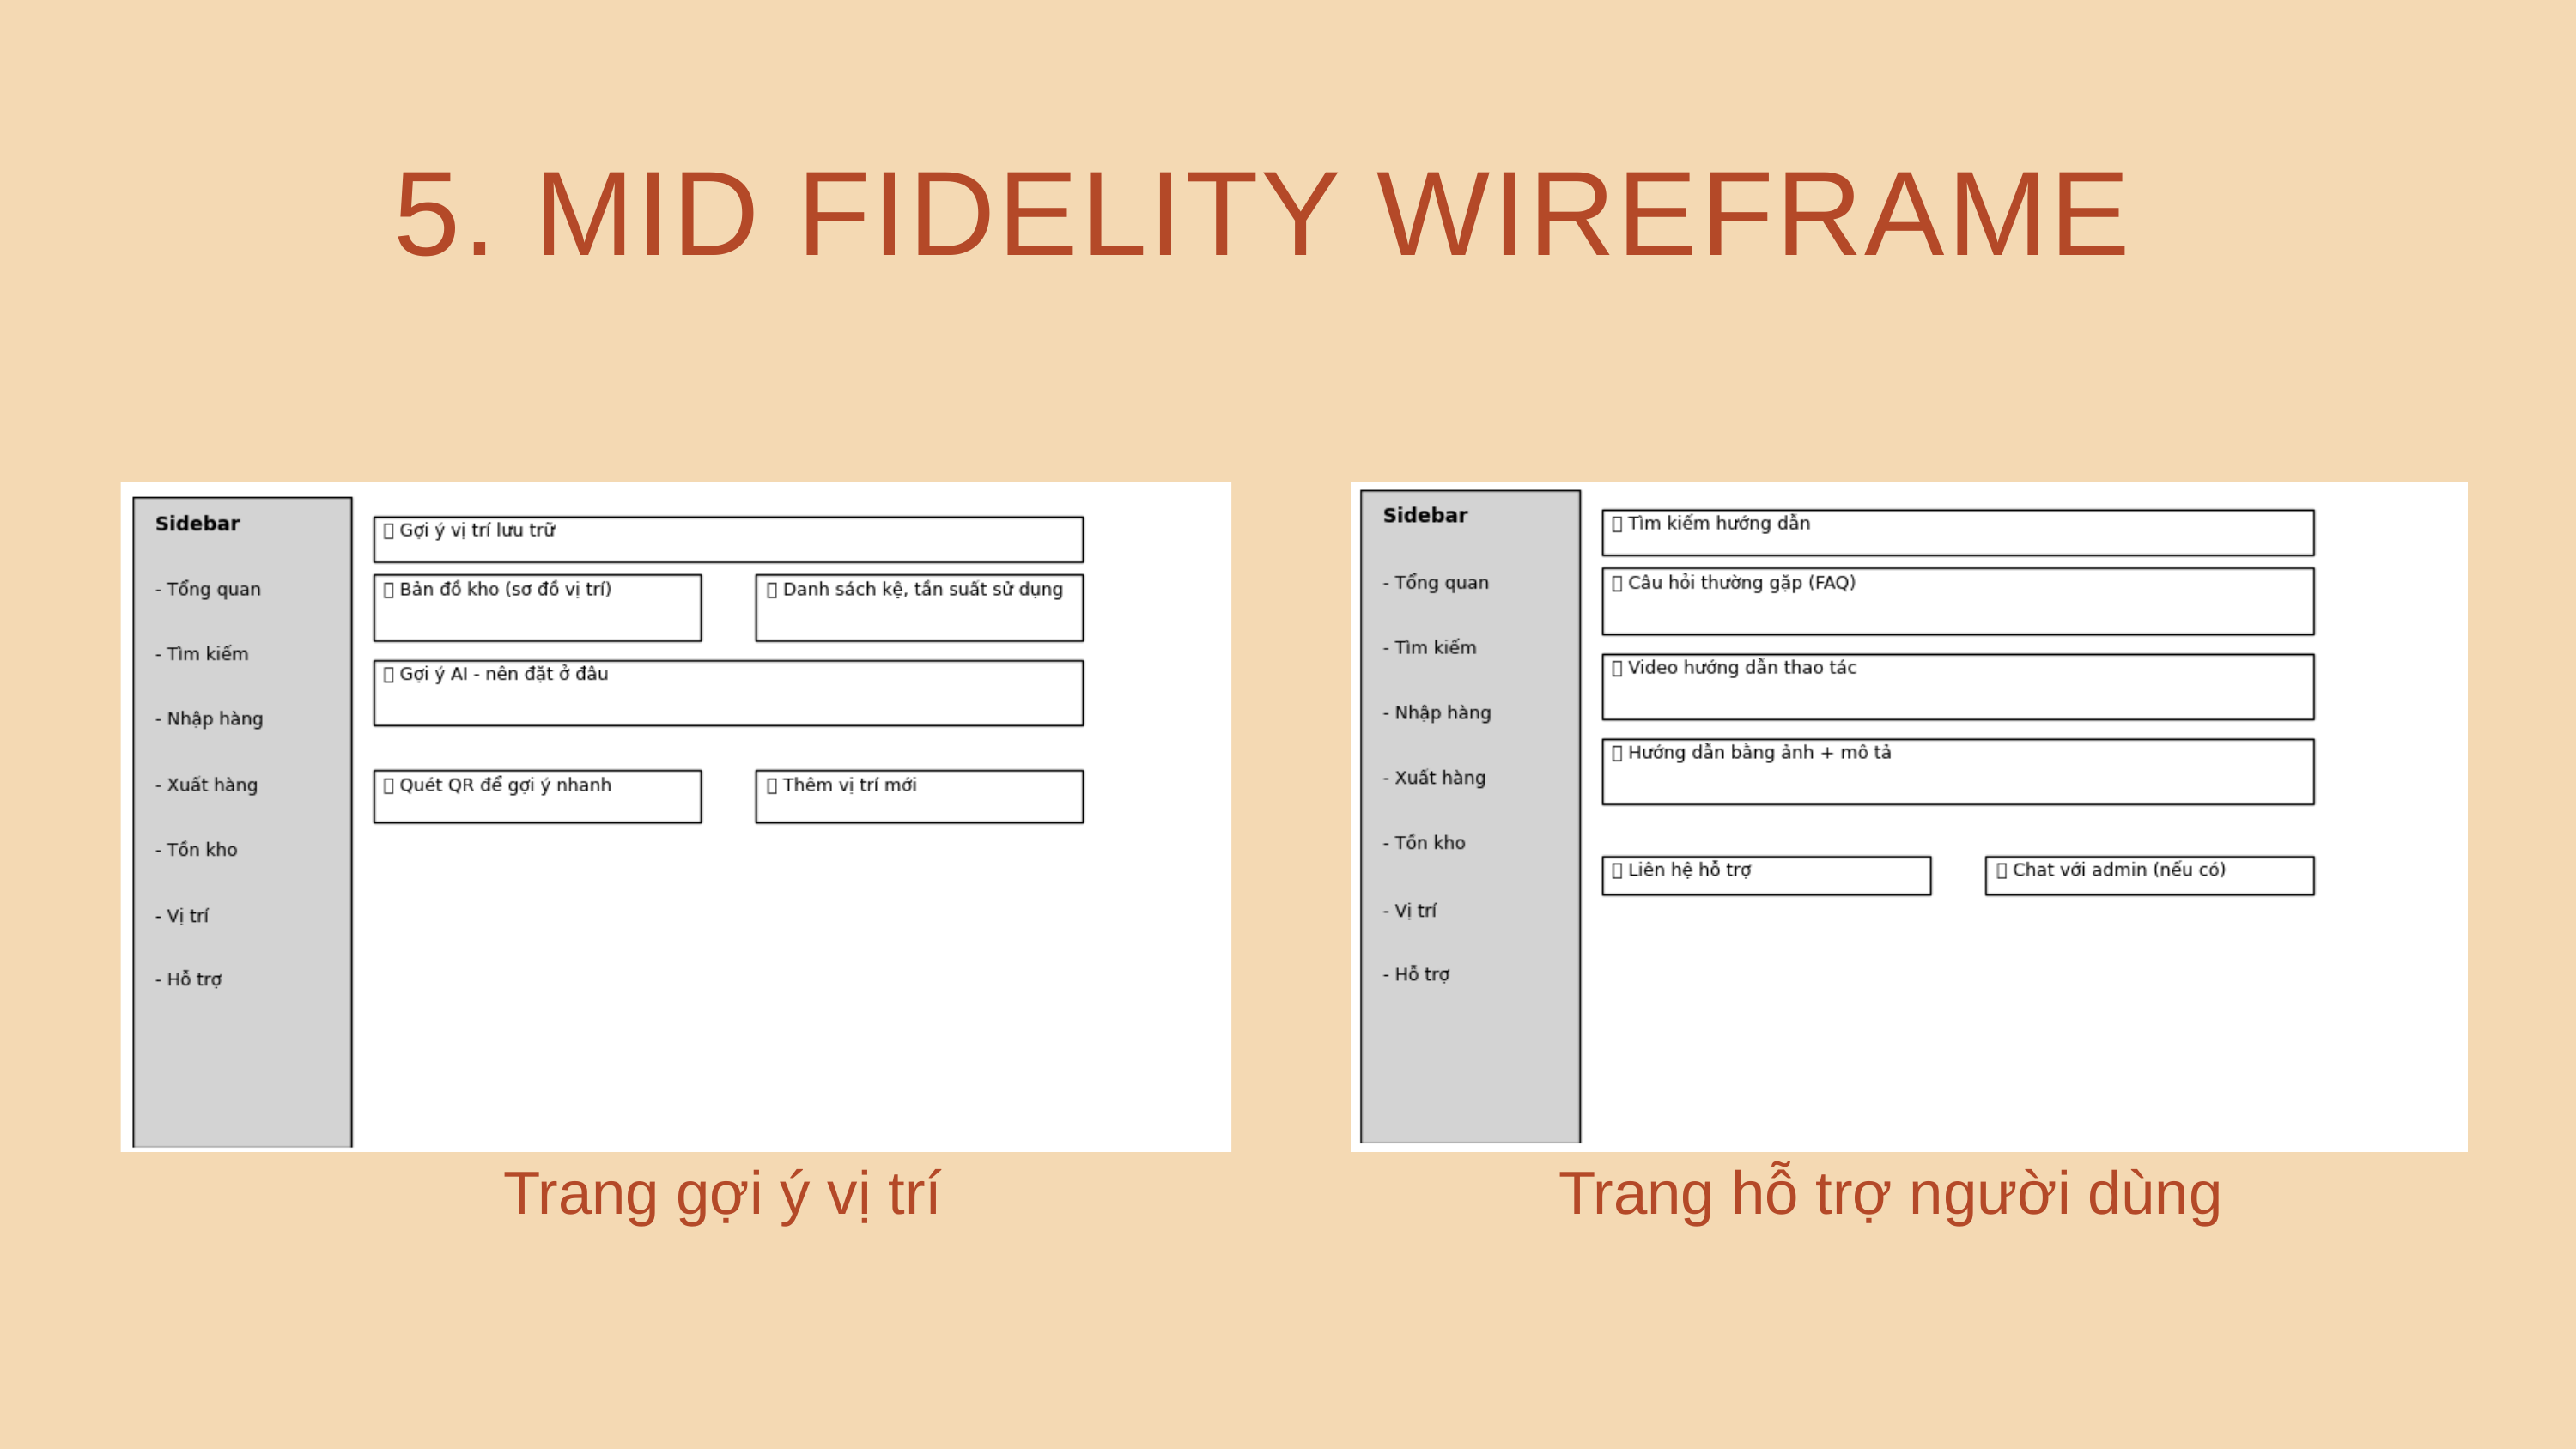

5. MID FIDELITY WIREFRAME

Trang gợi ý vị trí
Trang hỗ trợ người dùng